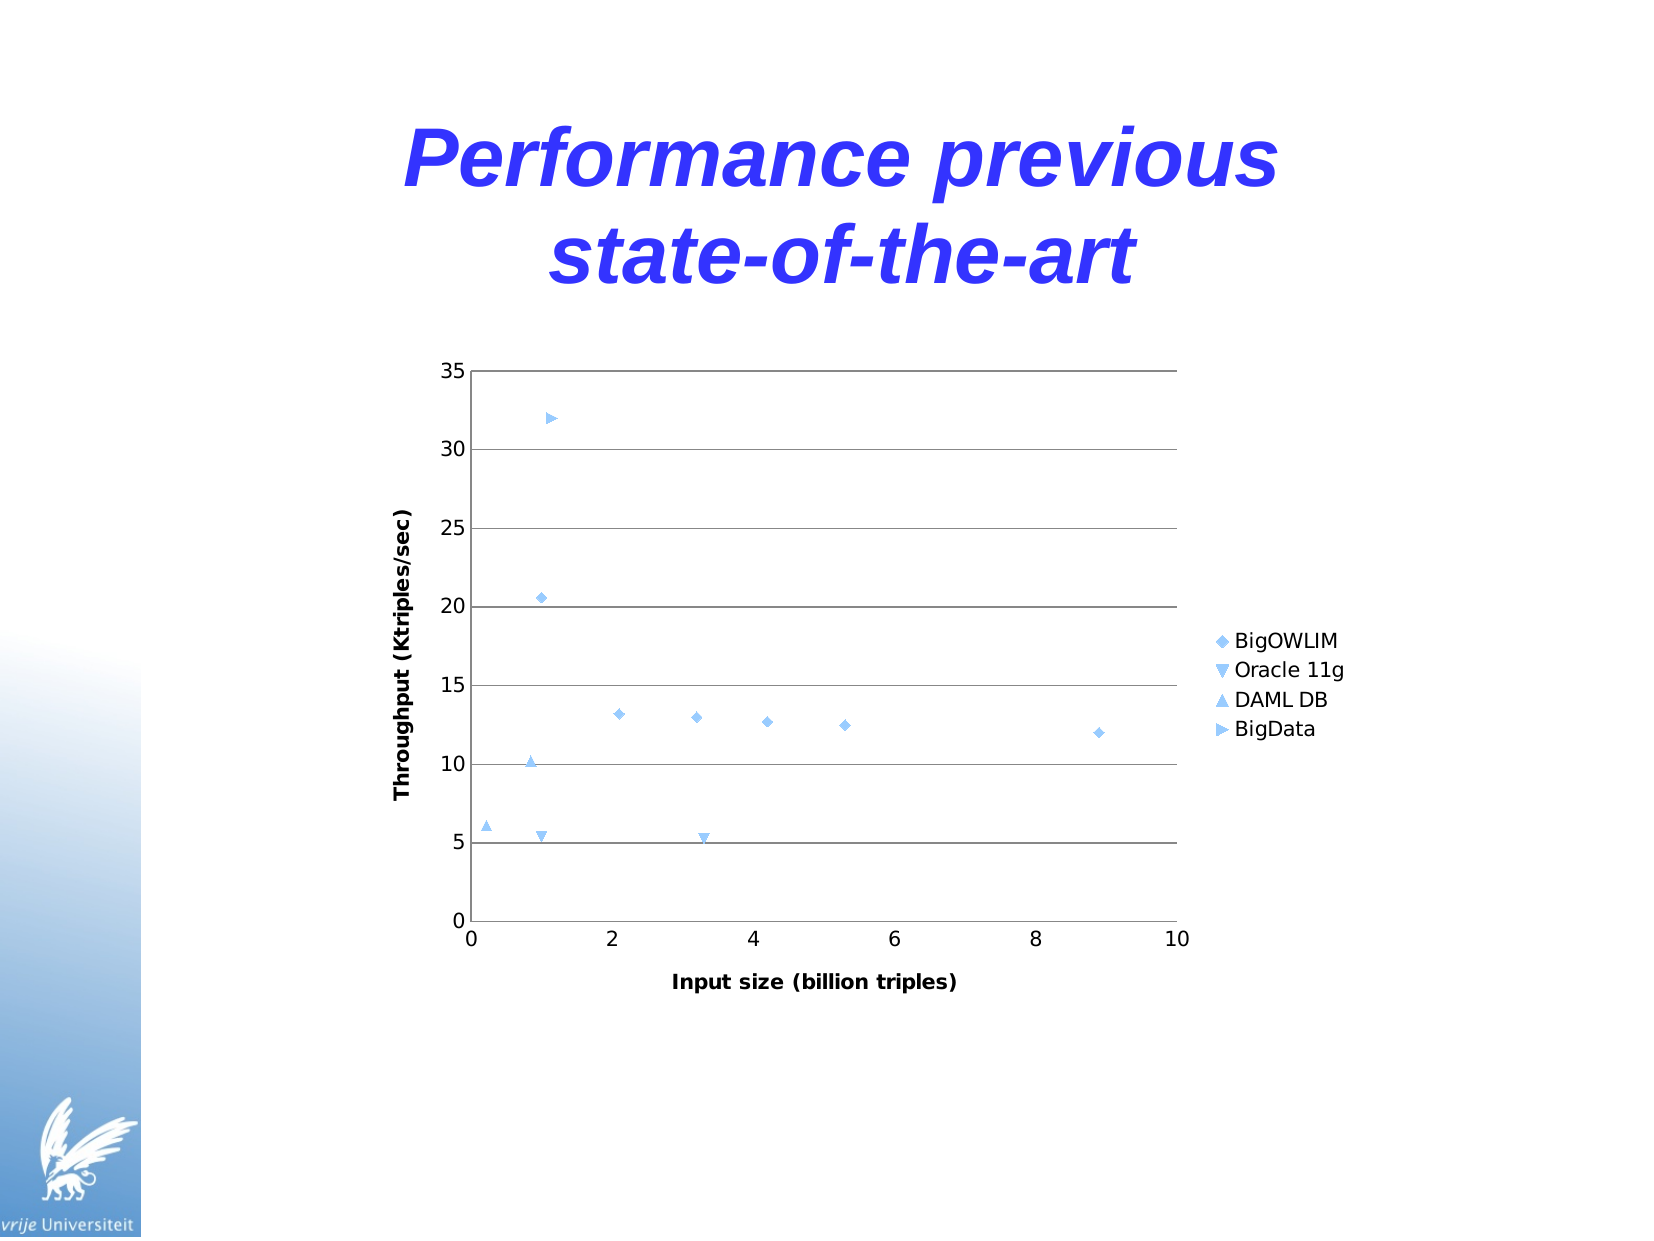

Performance previous
state-of-the-art

### Chart

| Category | BigOWLIM | Oracle 11g | DAML DB | BigData |
|---|---|---|---|---|